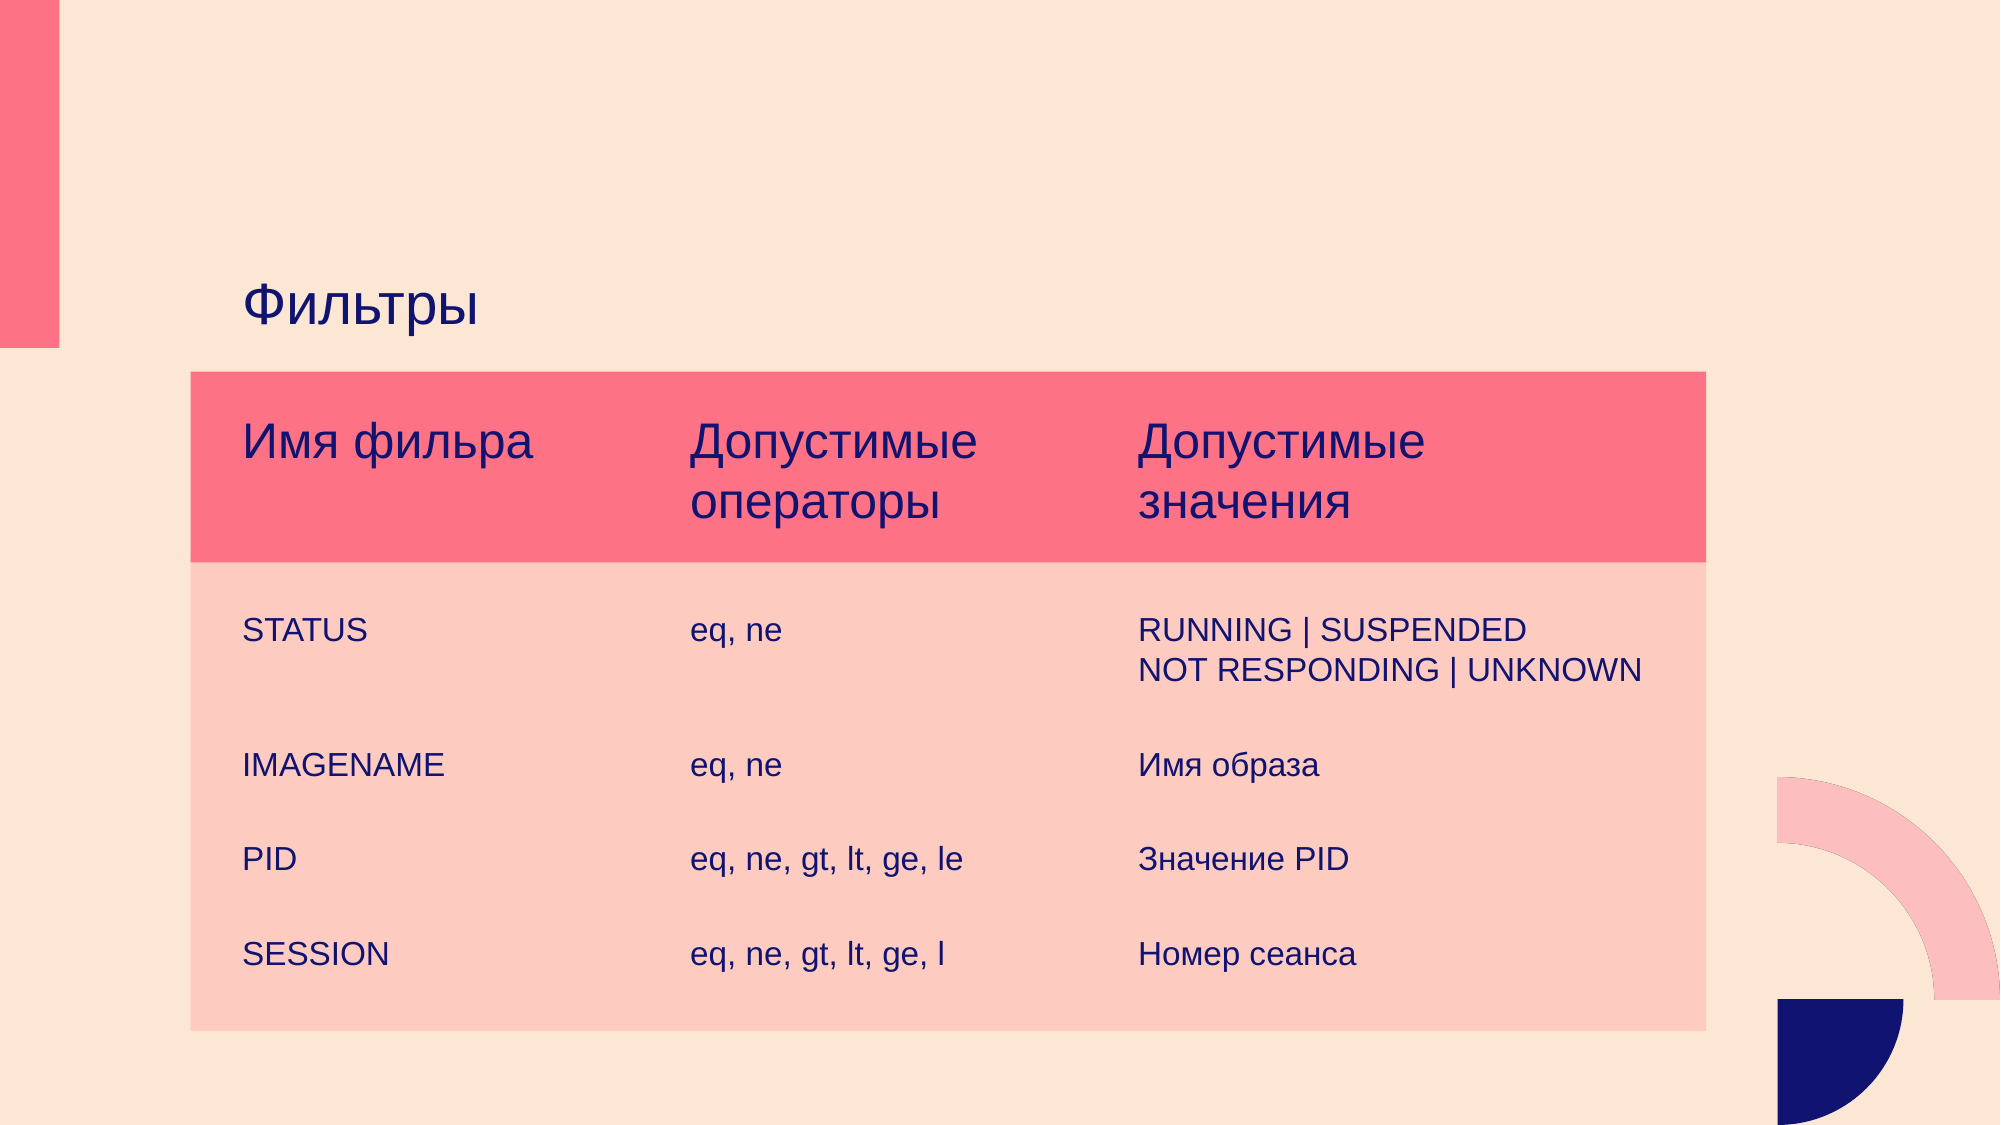

Фильтры

Имя фильра
Допустимые операторы
Допустимые значения

STATUS
eq, ne
RUNNING | SUSPENDED
NOT RESPONDING | UNKNOWN
IMAGENAME
eq, ne
Имя образа
PID
eq, ne, gt, lt, ge, le
Значение PID
SESSION
eq, ne, gt, lt, ge, l
Номер сеанса